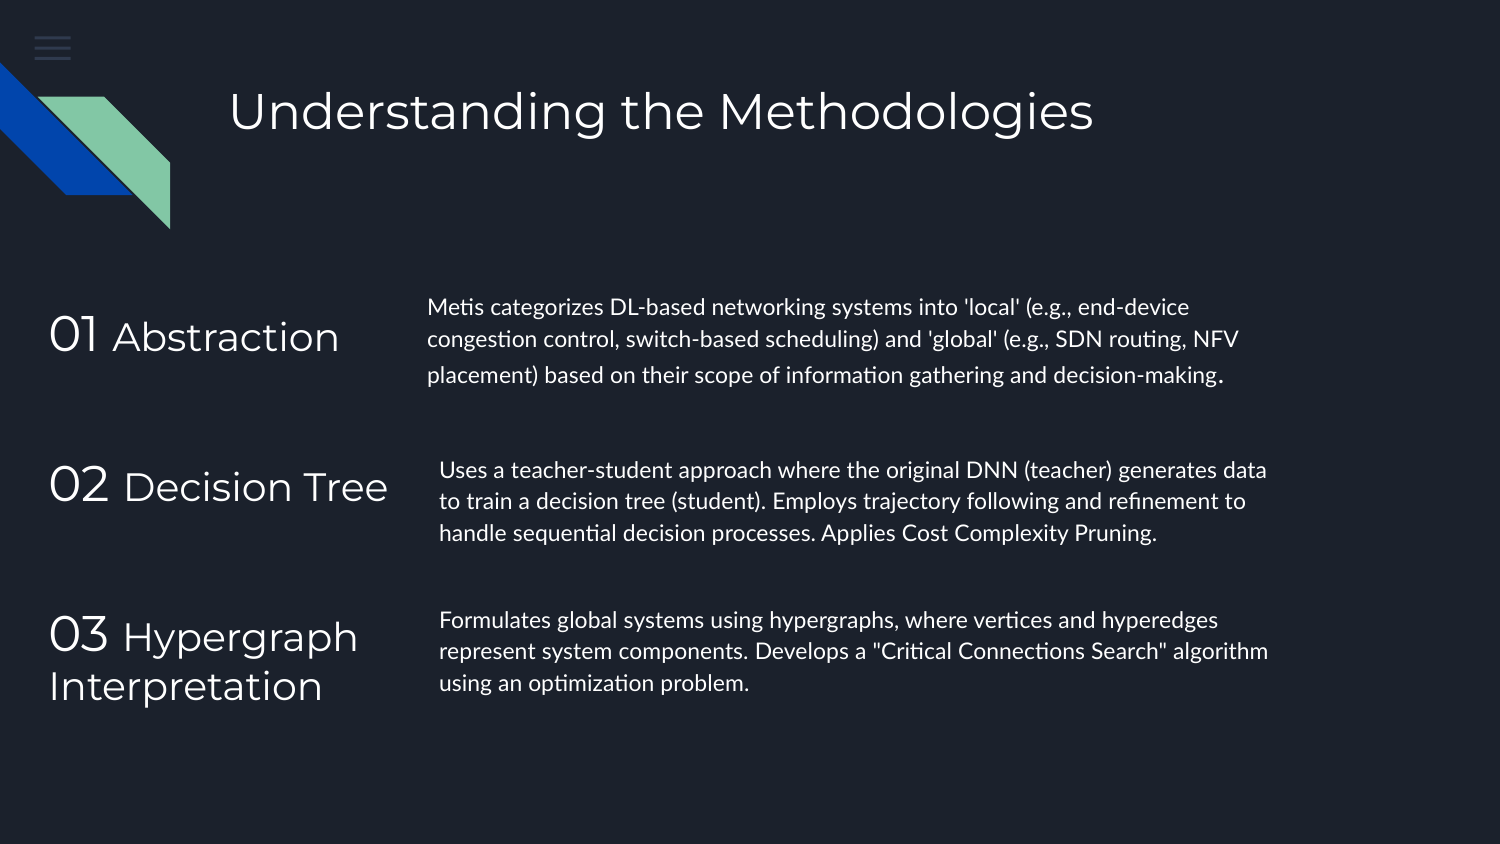

# Understanding the Methodologies
Metis categorizes DL-based networking systems into 'local' (e.g., end-device congestion control, switch-based scheduling) and 'global' (e.g., SDN routing, NFV placement) based on their scope of information gathering and decision-making.
01 Abstraction

02 Decision Tree

Uses a teacher-student approach where the original DNN (teacher) generates data to train a decision tree (student). Employs trajectory following and refinement to handle sequential decision processes. Applies Cost Complexity Pruning.
03 Hypergraph Interpretation
Formulates global systems using hypergraphs, where vertices and hyperedges represent system components. Develops a "Critical Connections Search" algorithm using an optimization problem.